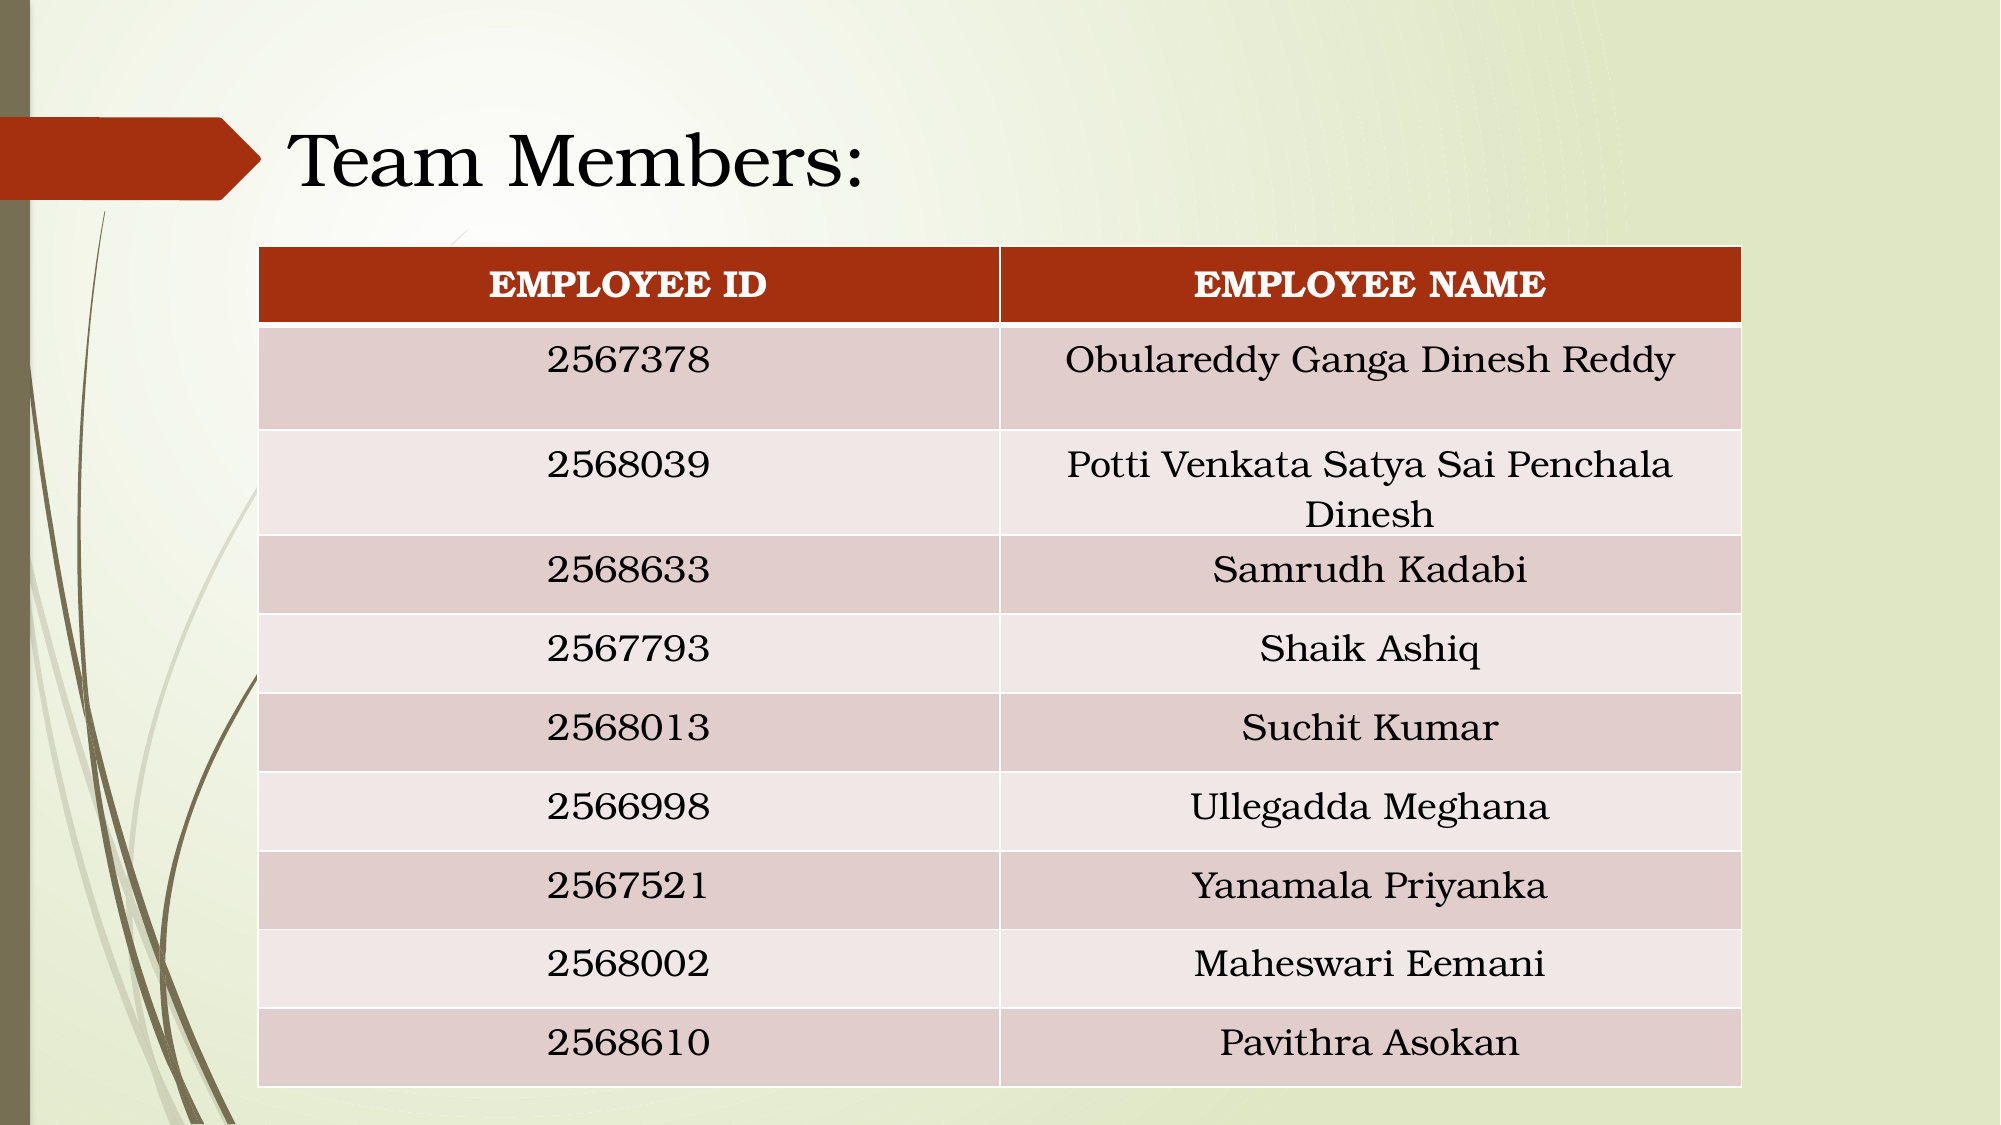

Team Members:
| EMPLOYEE ID | EMPLOYEE NAME |
| --- | --- |
| 2567378 | Obulareddy Ganga Dinesh Reddy |
| 2568039 | Potti Venkata Satya Sai Penchala Dinesh |
| 2568633 | Samrudh Kadabi |
| 2567793 | Shaik Ashiq |
| 2568013 | Suchit Kumar |
| 2566998 | Ullegadda Meghana |
| 2567521 | Yanamala Priyanka |
| 2568002 | Maheswari Eemani |
| 2568610 | Pavithra Asokan |